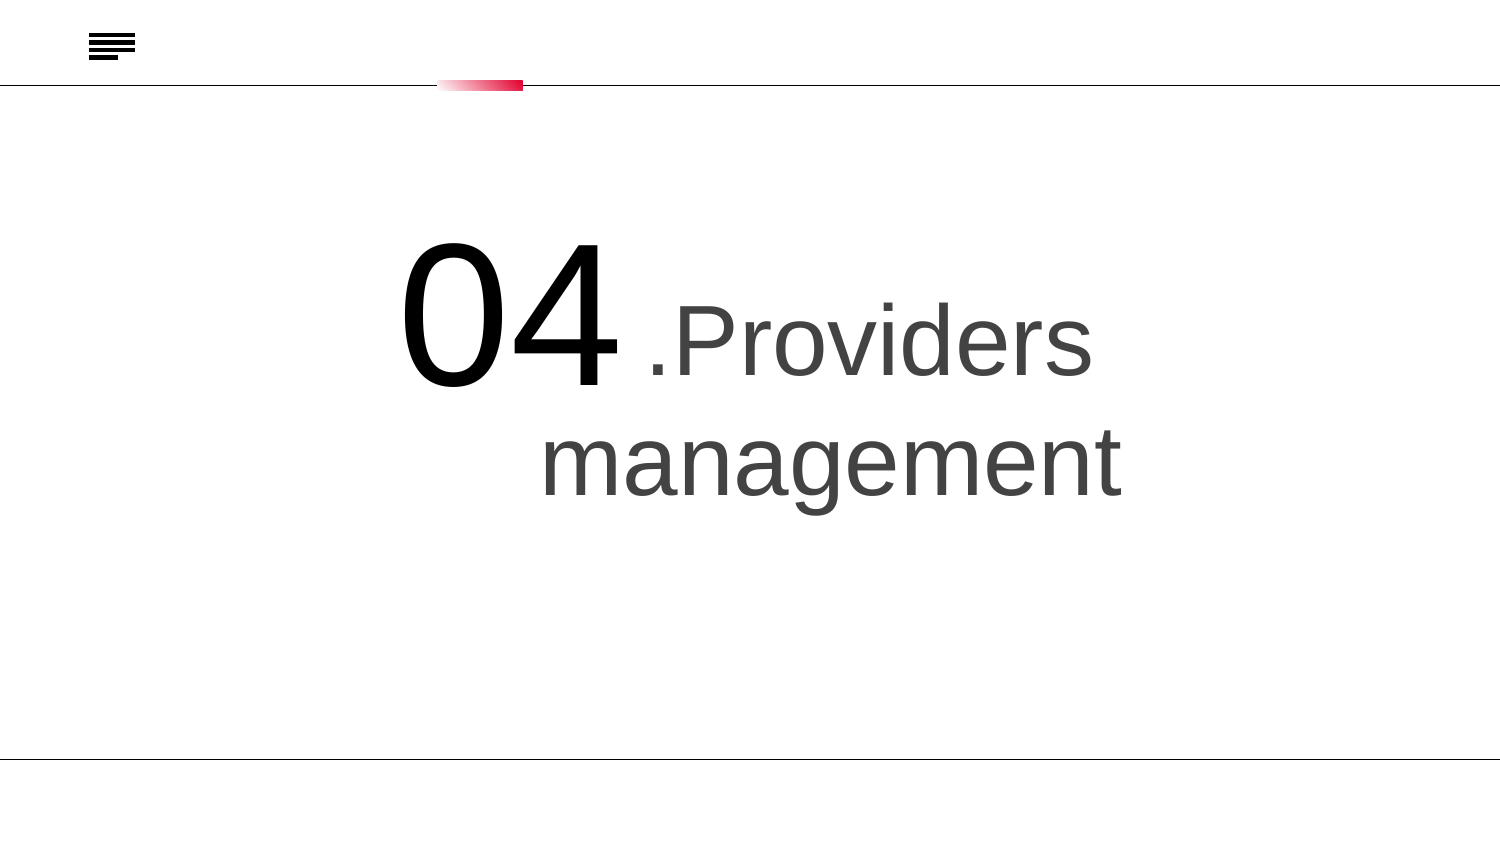

ABOUT
BUDGET
PROJECT
TIMELINE

# 04

.Providers
management

PROJECT PROPOSAL